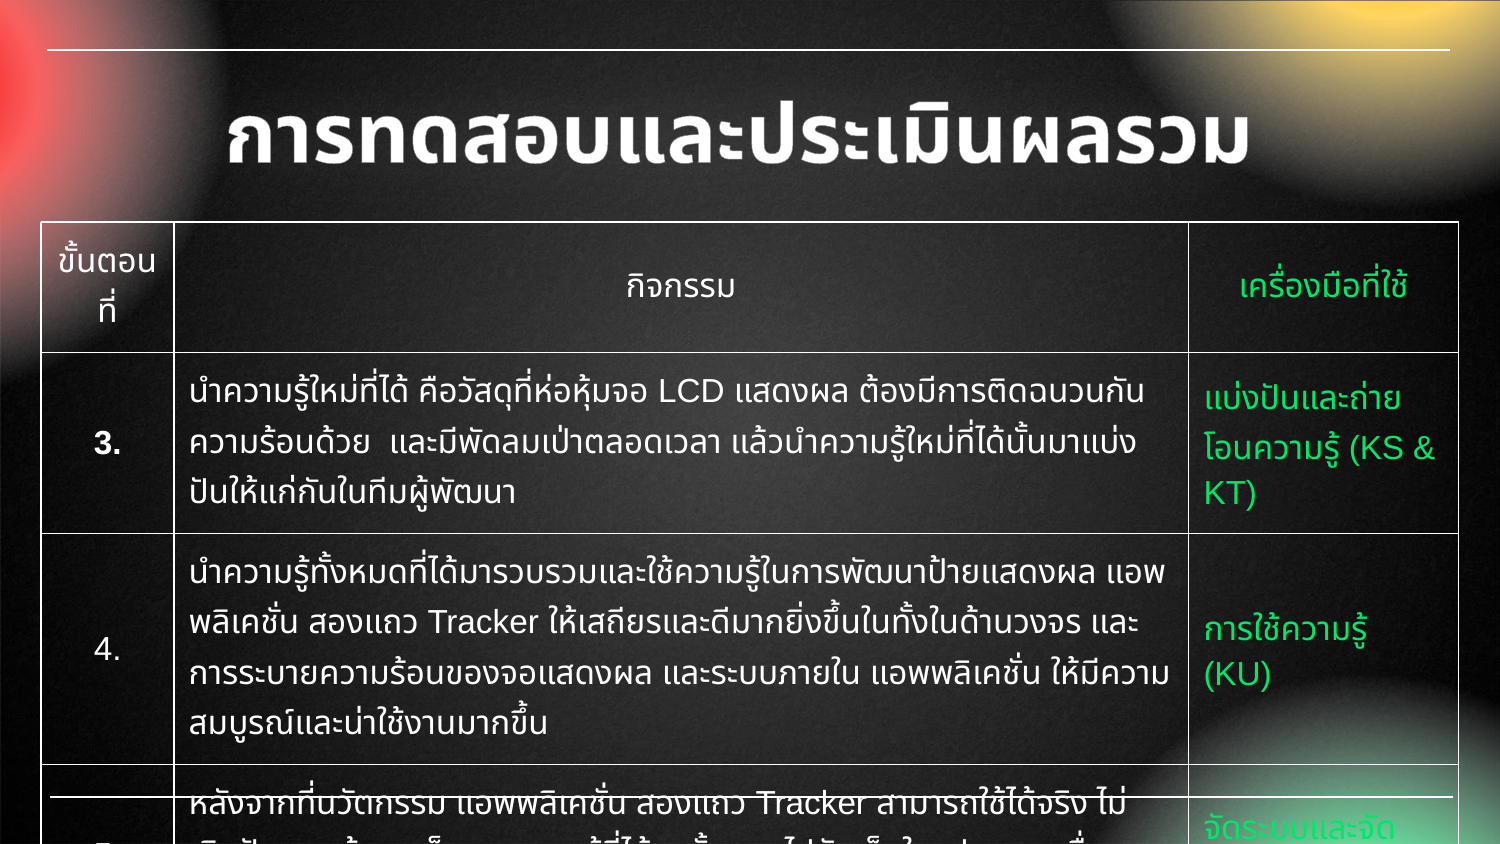

# การทดสอบและประเมินผลรวม
| ขั้นตอนที่ | กิจกรรม | เครื่องมือที่ใช้ |
| --- | --- | --- |
| 3. | นำความรู้ใหม่ที่ได้ คือวัสดุที่ห่อหุ้มจอ LCD แสดงผล ต้องมีการติดฉนวนกันความร้อนด้วย และมีพัดลมเป่าตลอดเวลา แล้วนำความรู้ใหม่ที่ได้นั้นมาแบ่งปันให้แก่กันในทีมผู้พัฒนา | แบ่งปันและถ่ายโอนความรู้ (KS & KT) |
| 4. | นำความรู้ทั้งหมดที่ได้มารวบรวมและใช้ความรู้ในการพัฒนาป้ายแสดงผล แอพพลิเคชั่น สองแถว Tracker ให้เสถียรและดีมากยิ่งขึ้นในทั้งในด้านวงจร และการระบายความร้อนของจอแสดงผล และระบบภายใน แอพพลิเคชั่น ให้มีความสมบูรณ์และน่าใช้งานมากขึ้น | การใช้ความรู้ (KU) |
| 5. | หลังจากที่นวัตกรรม แอพพลิเคชั่น สองแถว Tracker สามารถใช้ได้จริง ไม่เกิดปัญหาแล้ว เราก็จะเอาความรู้ที่ได้มาทั้งหมดไปจัดเก็บในรูปแบบบนสื่อออนไลน์ประเภท Blog และวิดีโอขึ้นบน YouTube | จัดระบบและจัดเก็บ (KO & KS) |